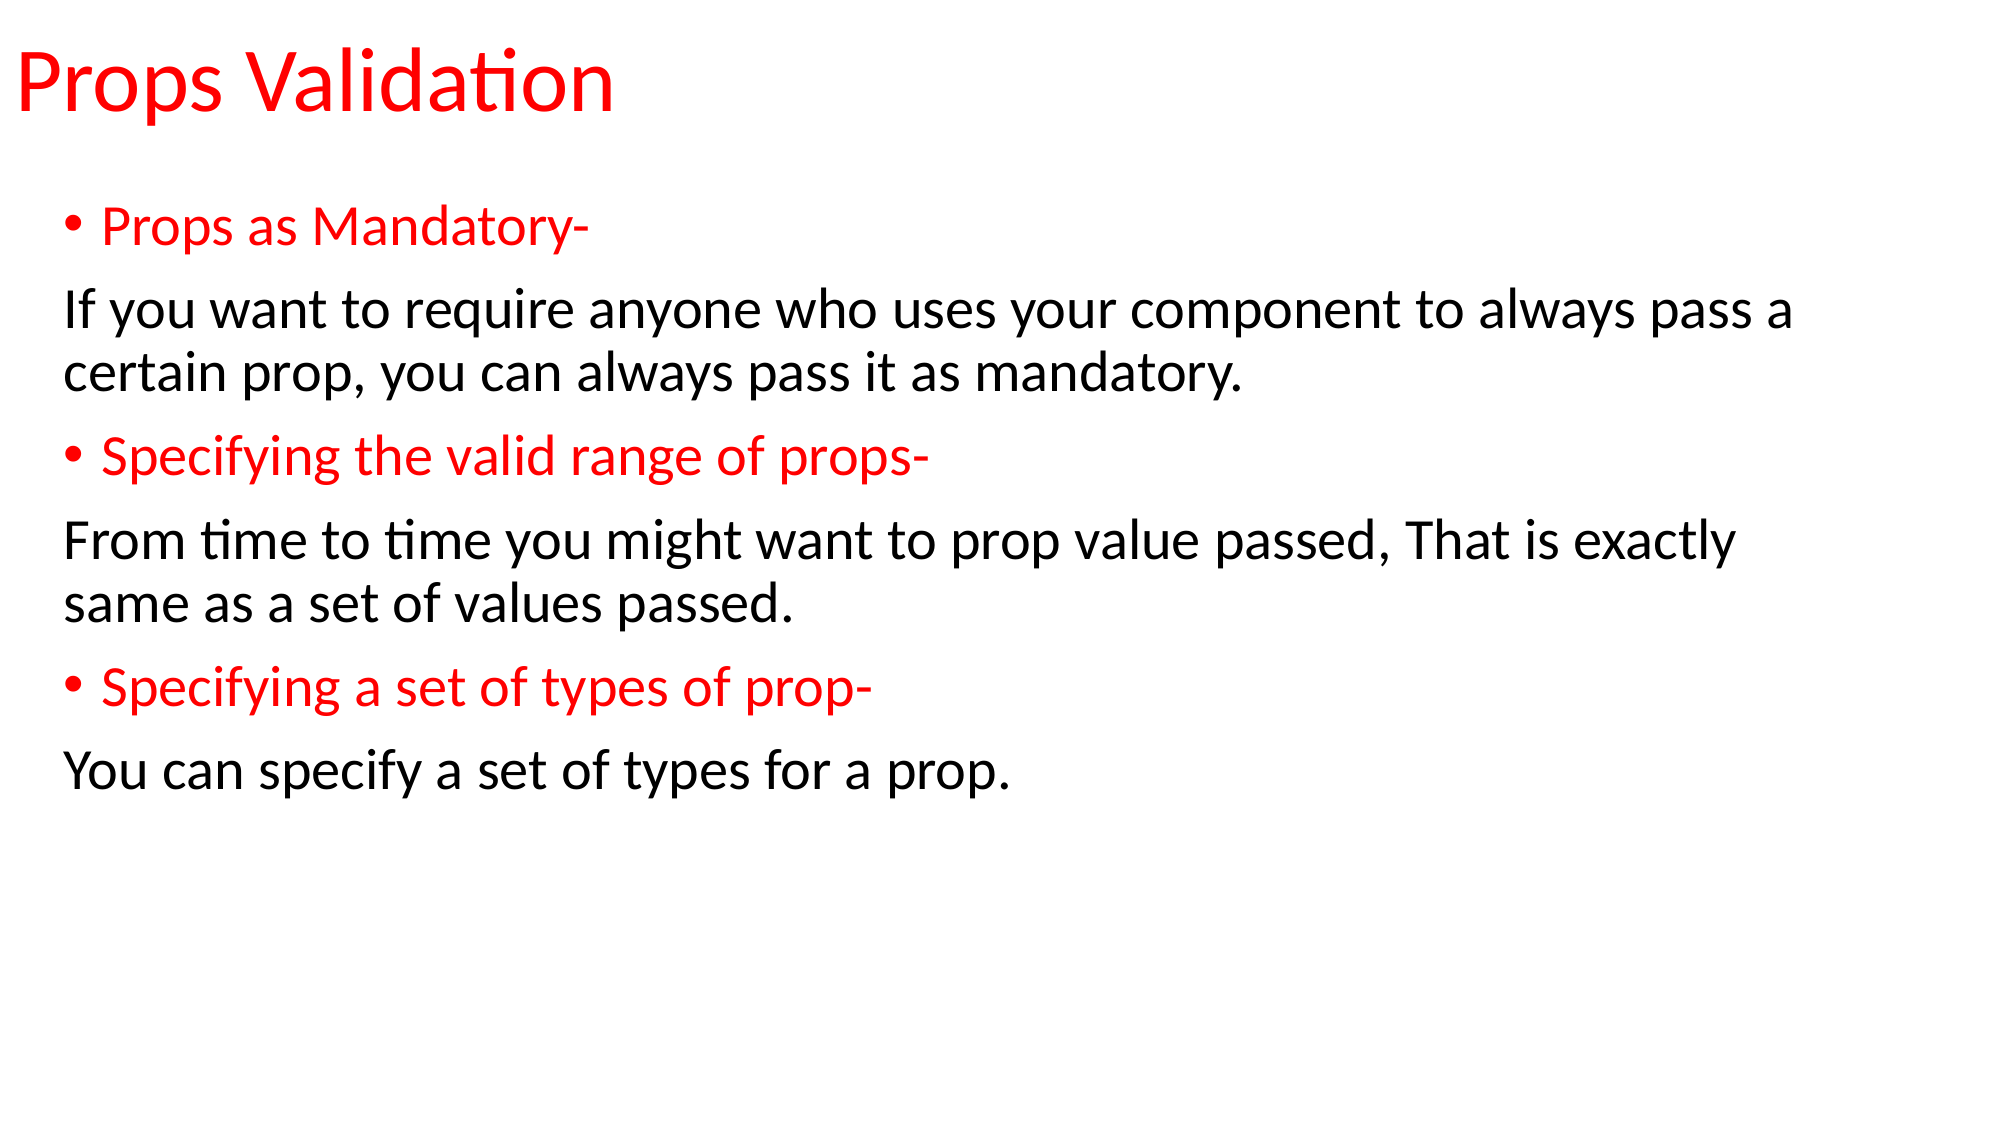

# Props Validation
Props as Mandatory-
If you want to require anyone who uses your component to always pass a certain prop, you can always pass it as mandatory.
Specifying the valid range of props-
From time to time you might want to prop value passed, That is exactly same as a set of values passed.
Specifying a set of types of prop-
You can specify a set of types for a prop.